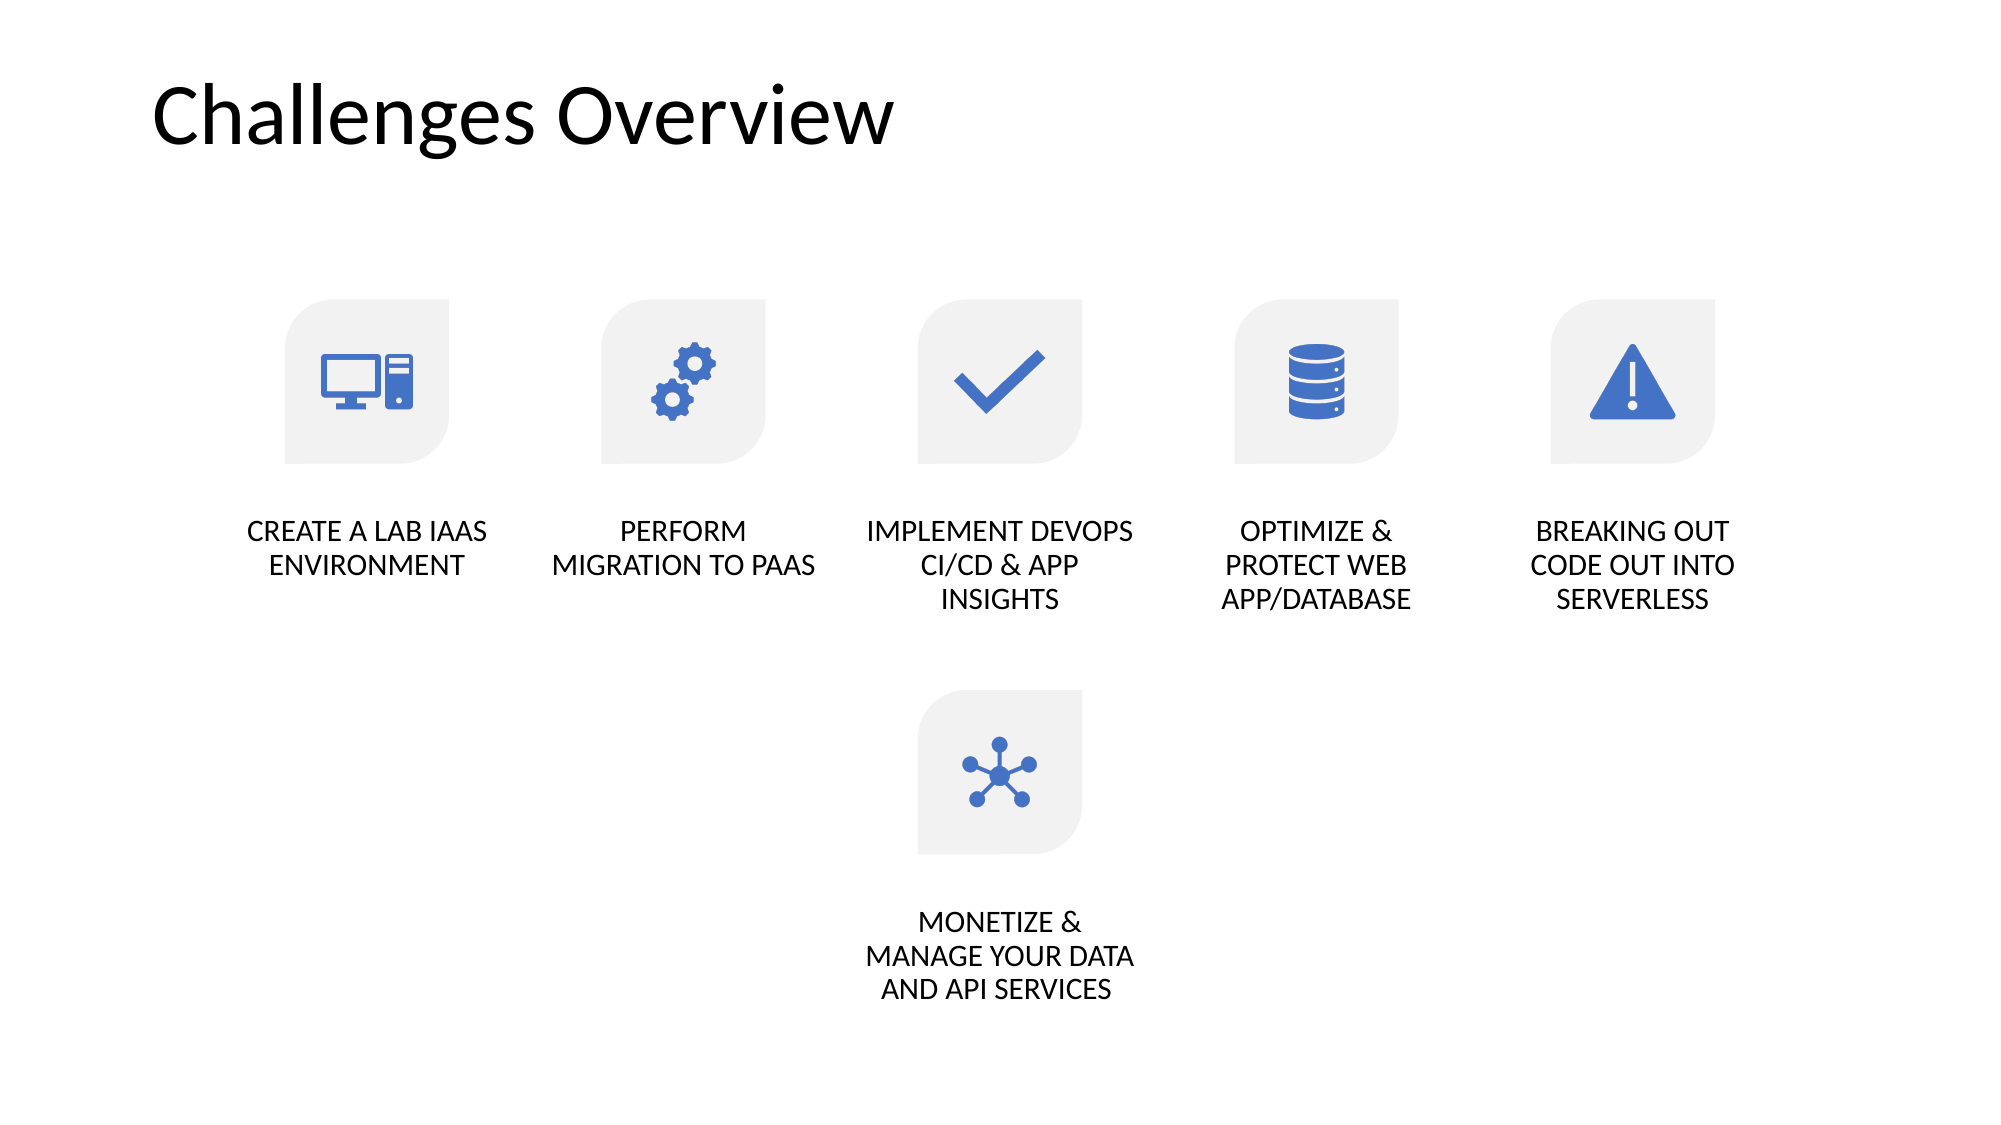

# Challenges Overview
Create a lab IaaS environment
Perform migration to PaaS
Implement DevOps CI/CD & App Insights
Optimize & Protect Web App/Database
Breaking out code out into serverless
Monetize & manage your data and API services